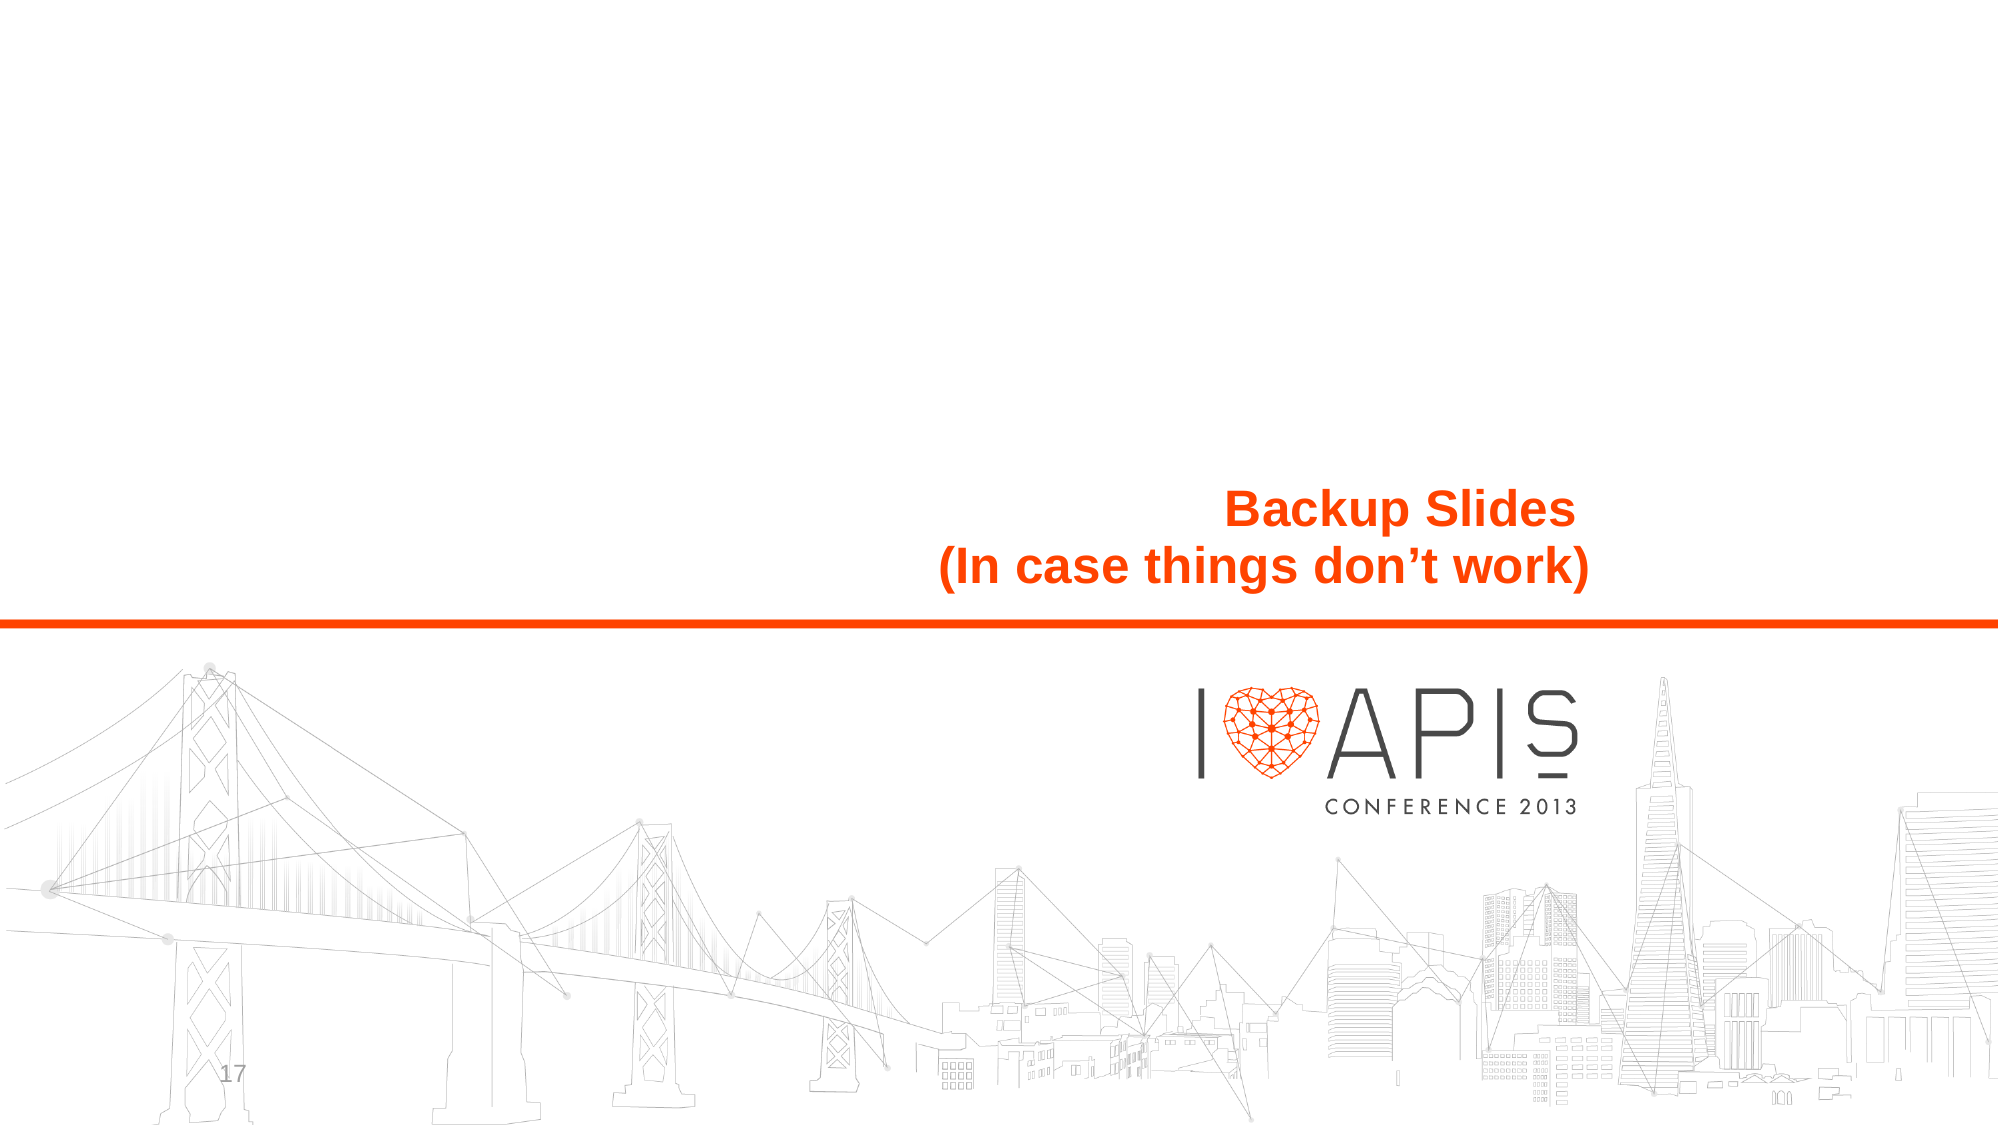

# Backup Slides (In case things don’t work)
17